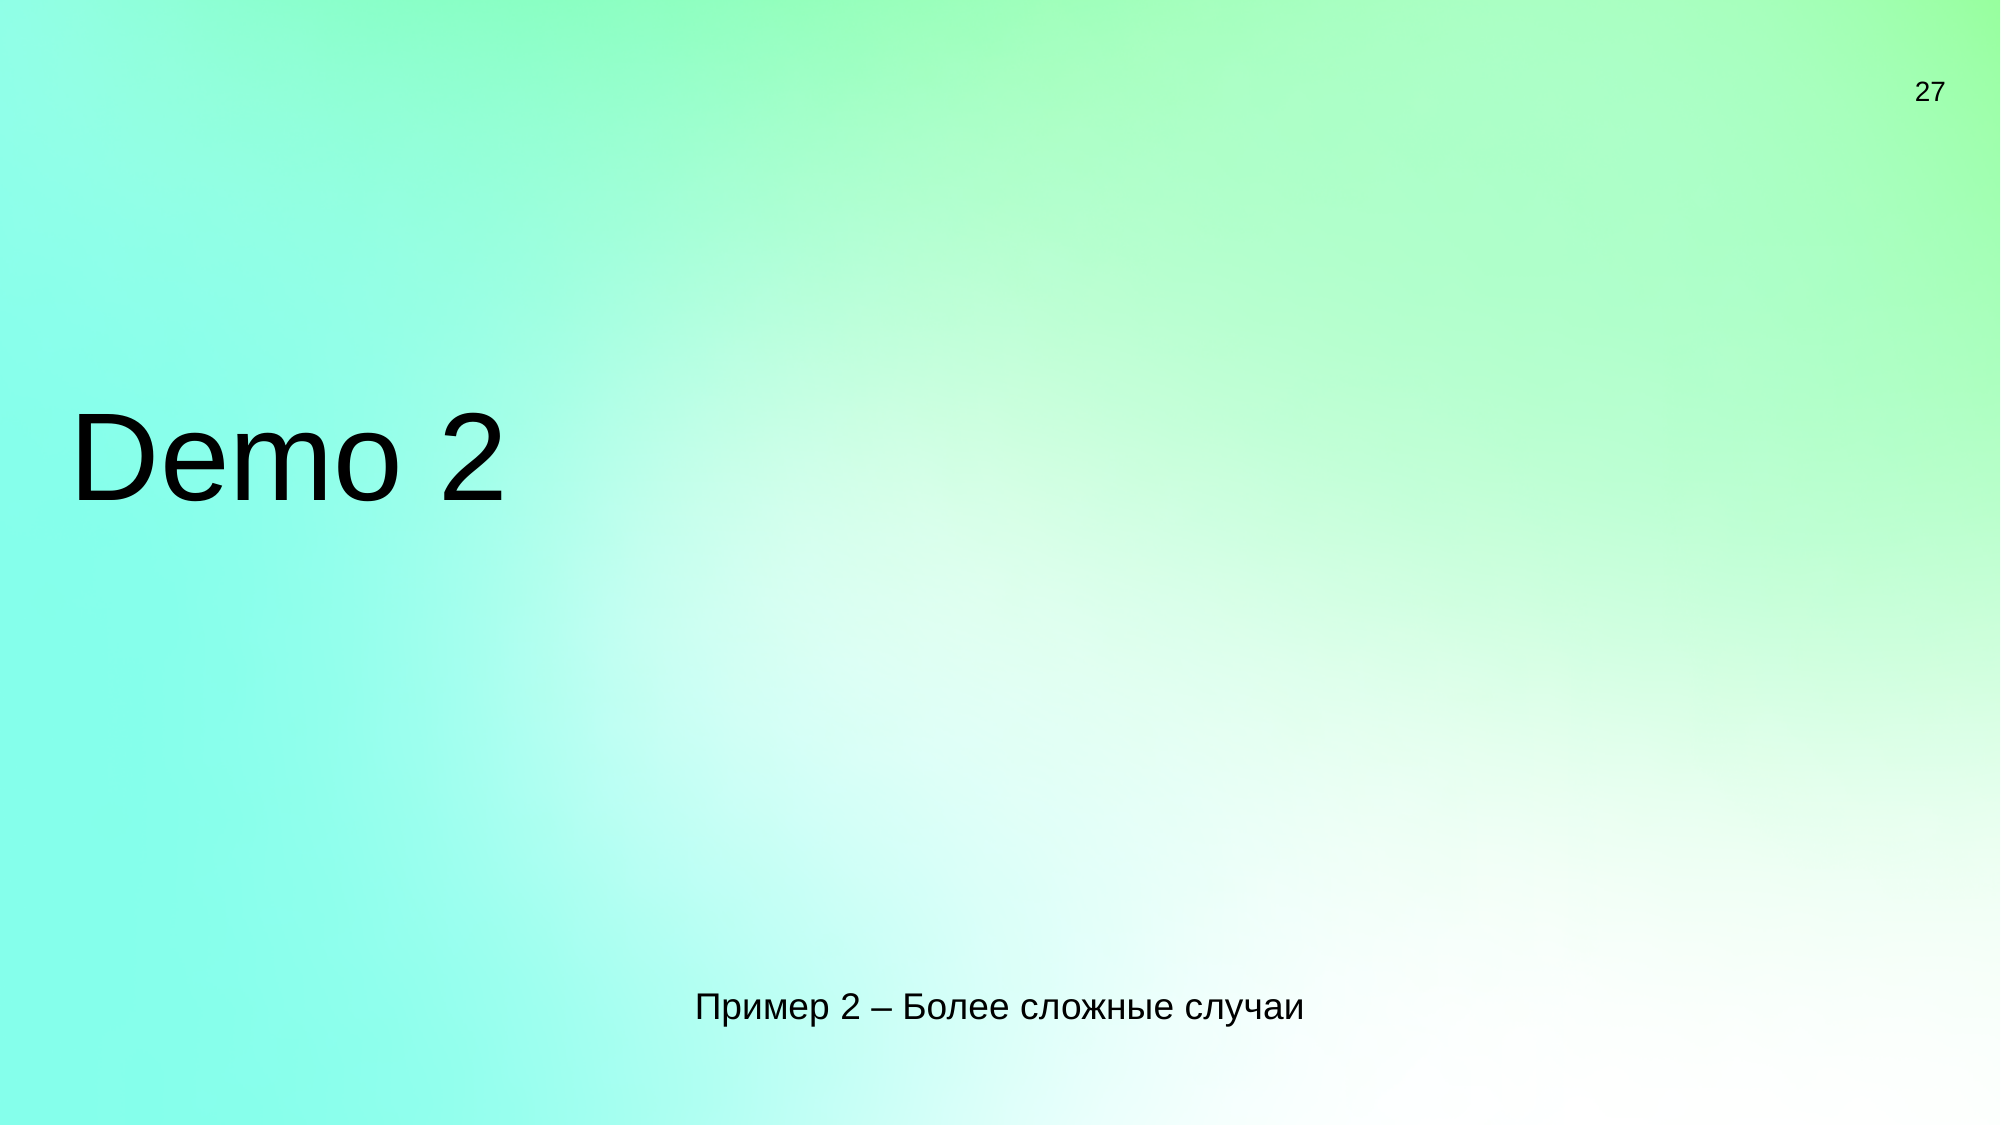

# Demo 2
Пример 2 – Более сложные случаи